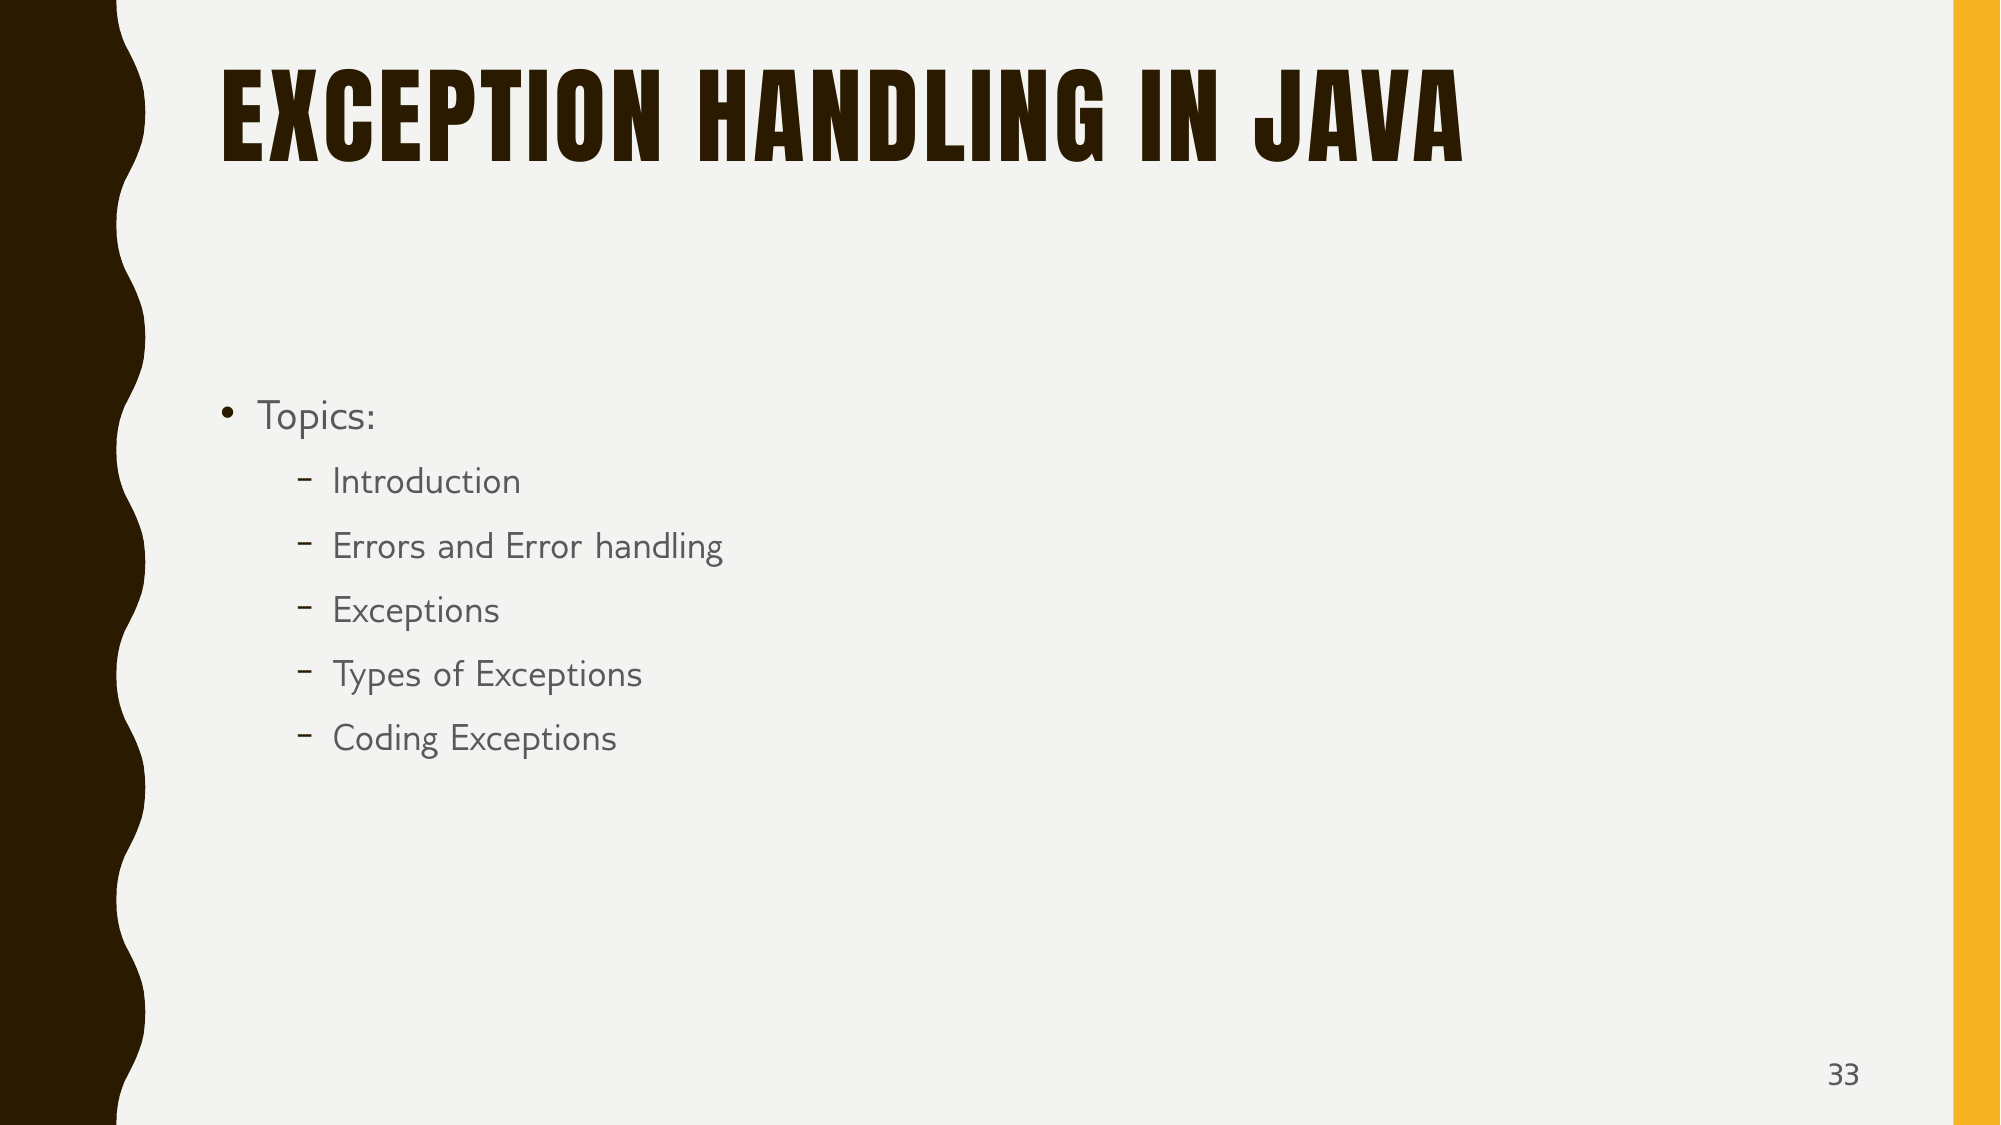

# Exception Handling in Java
Topics:
Introduction
Errors and Error handling
Exceptions
Types of Exceptions
Coding Exceptions

33